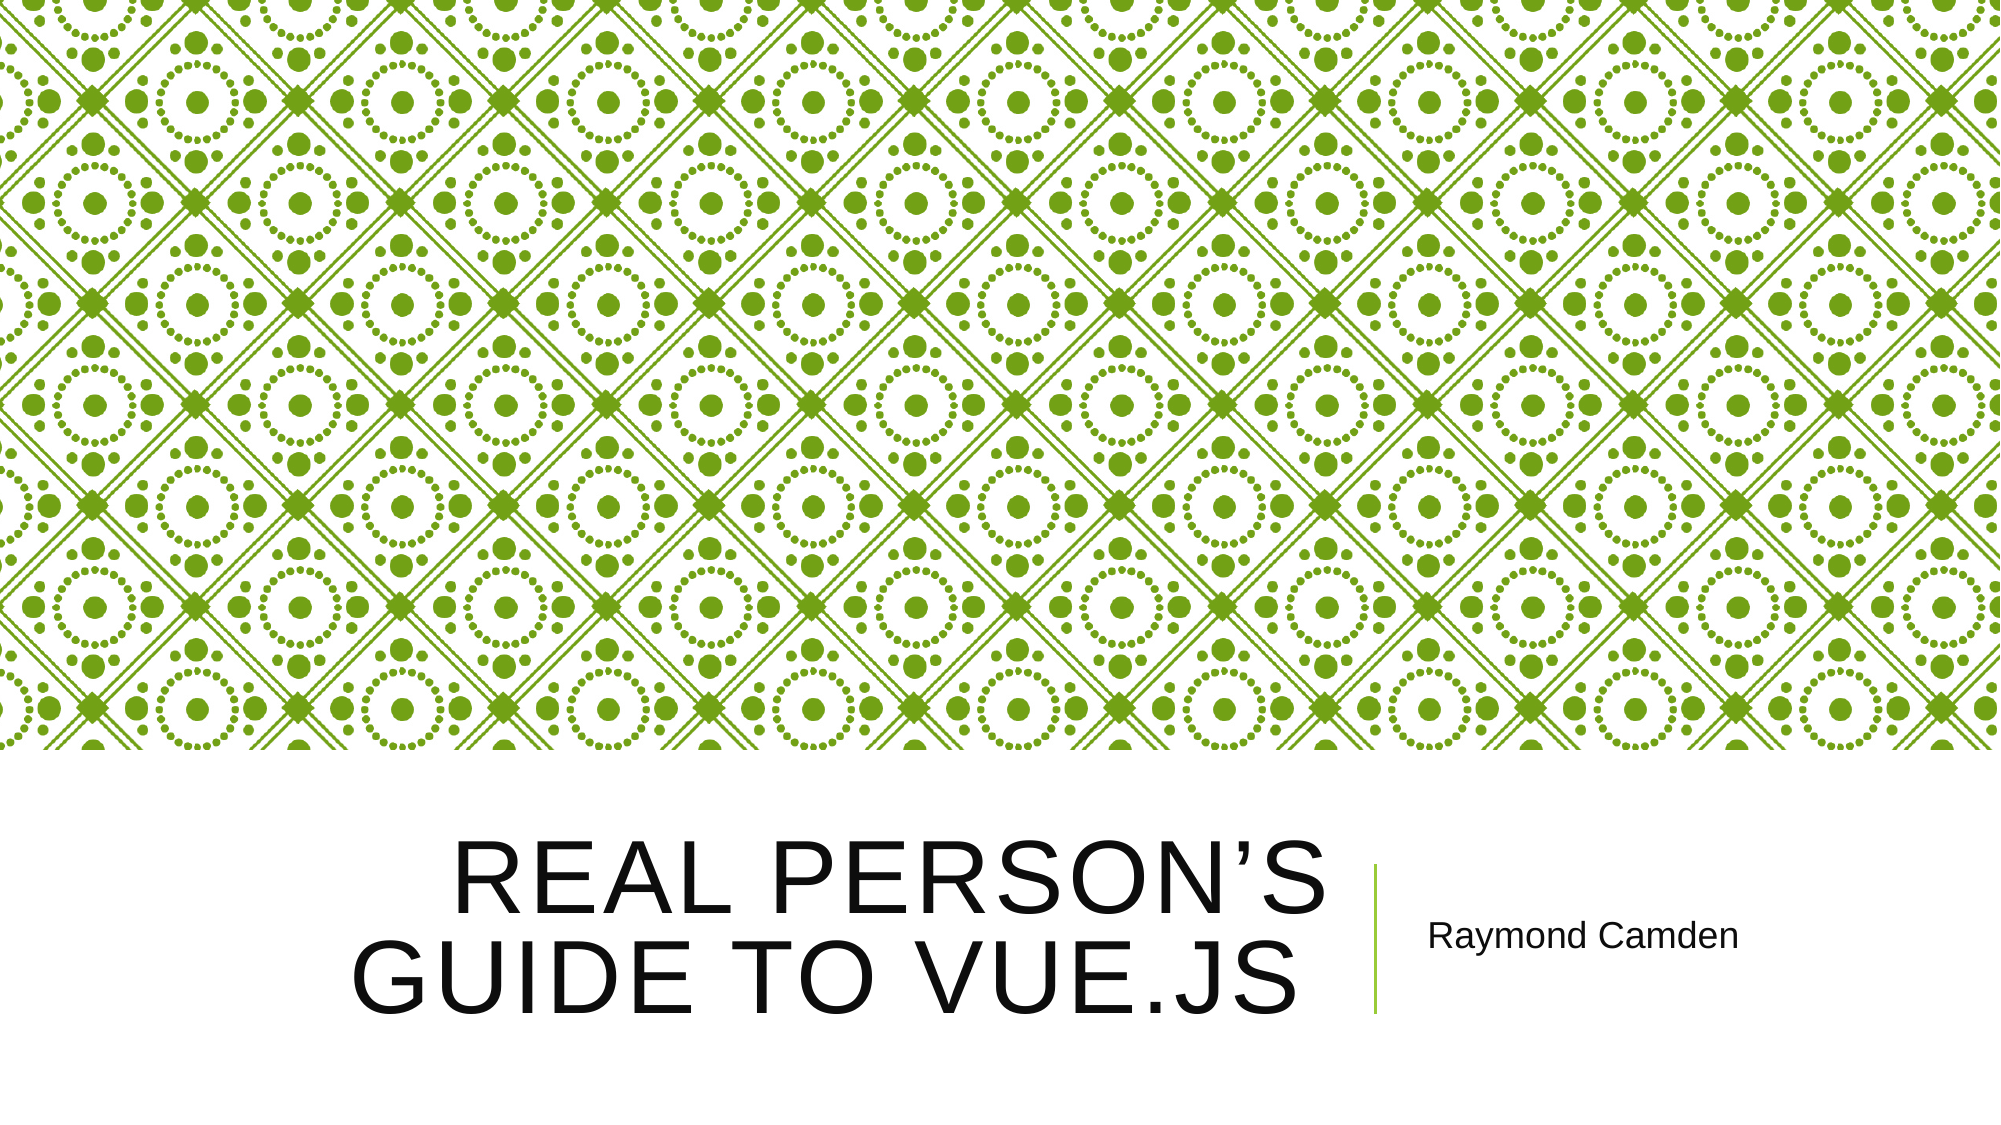

# Real Person’s Guide to Vue.js
Raymond Camden